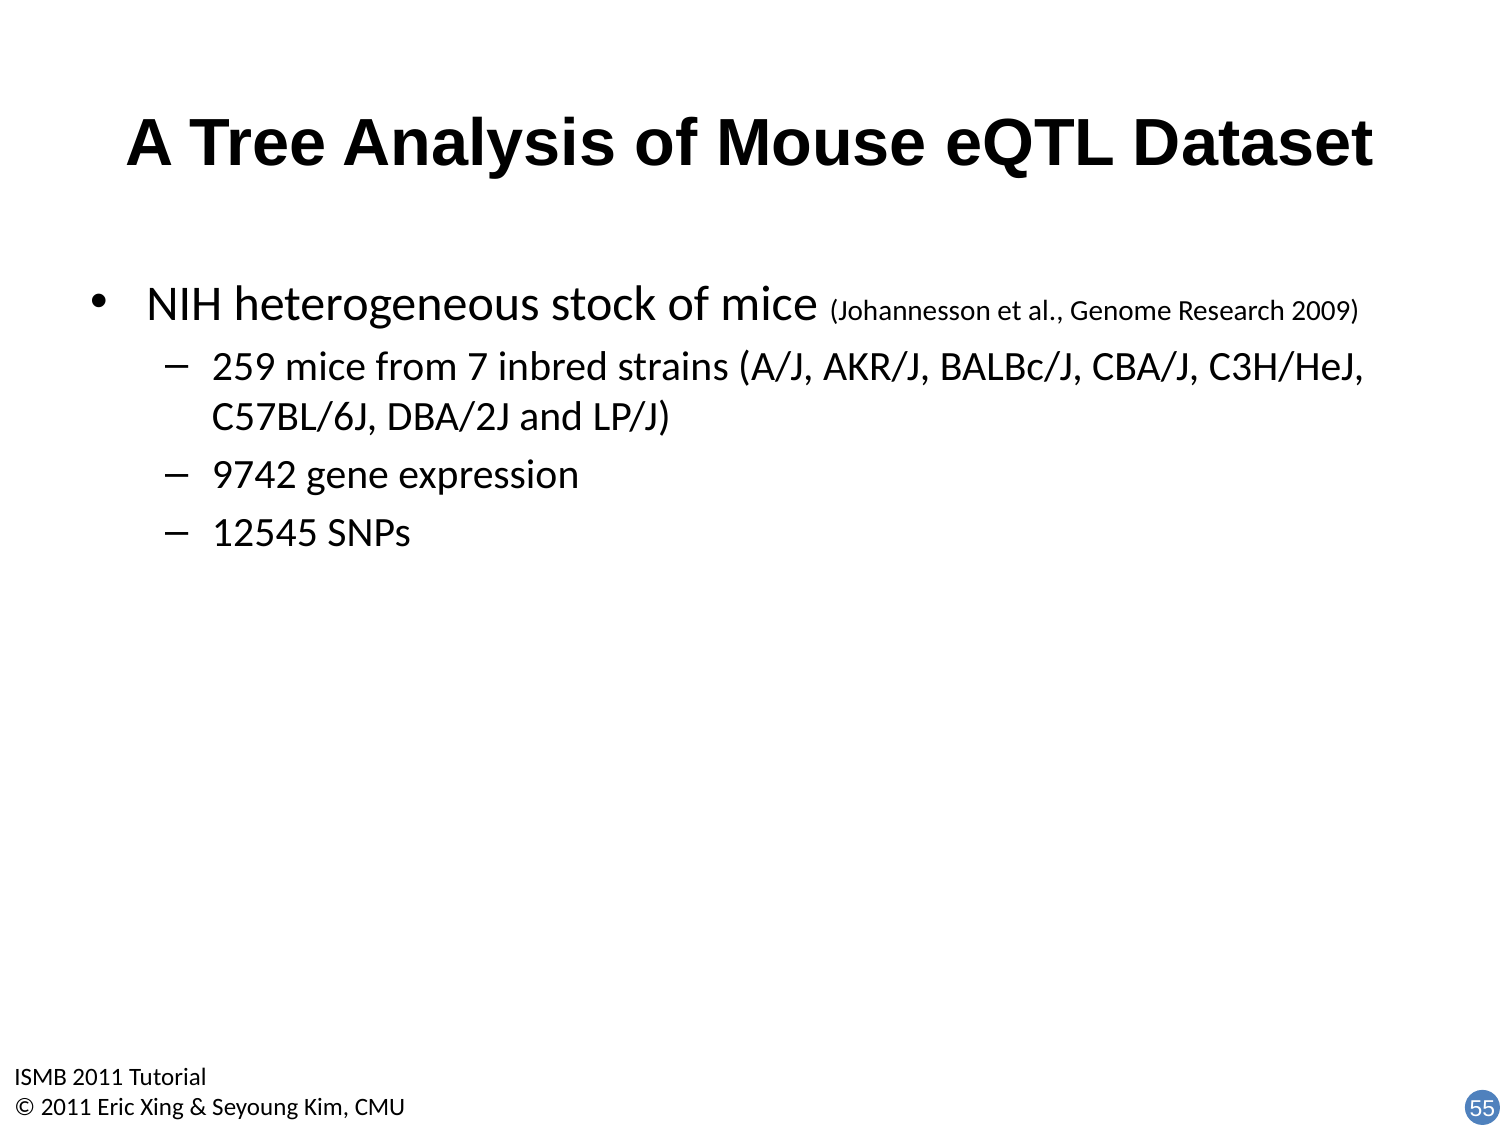

# A Tree Analysis of Mouse eQTL Dataset
NIH heterogeneous stock of mice (Johannesson et al., Genome Research 2009)
259 mice from 7 inbred strains (A/J, AKR/J, BALBc/J, CBA/J, C3H/HeJ, C57BL/6J, DBA/2J and LP/J)
9742 gene expression
12545 SNPs